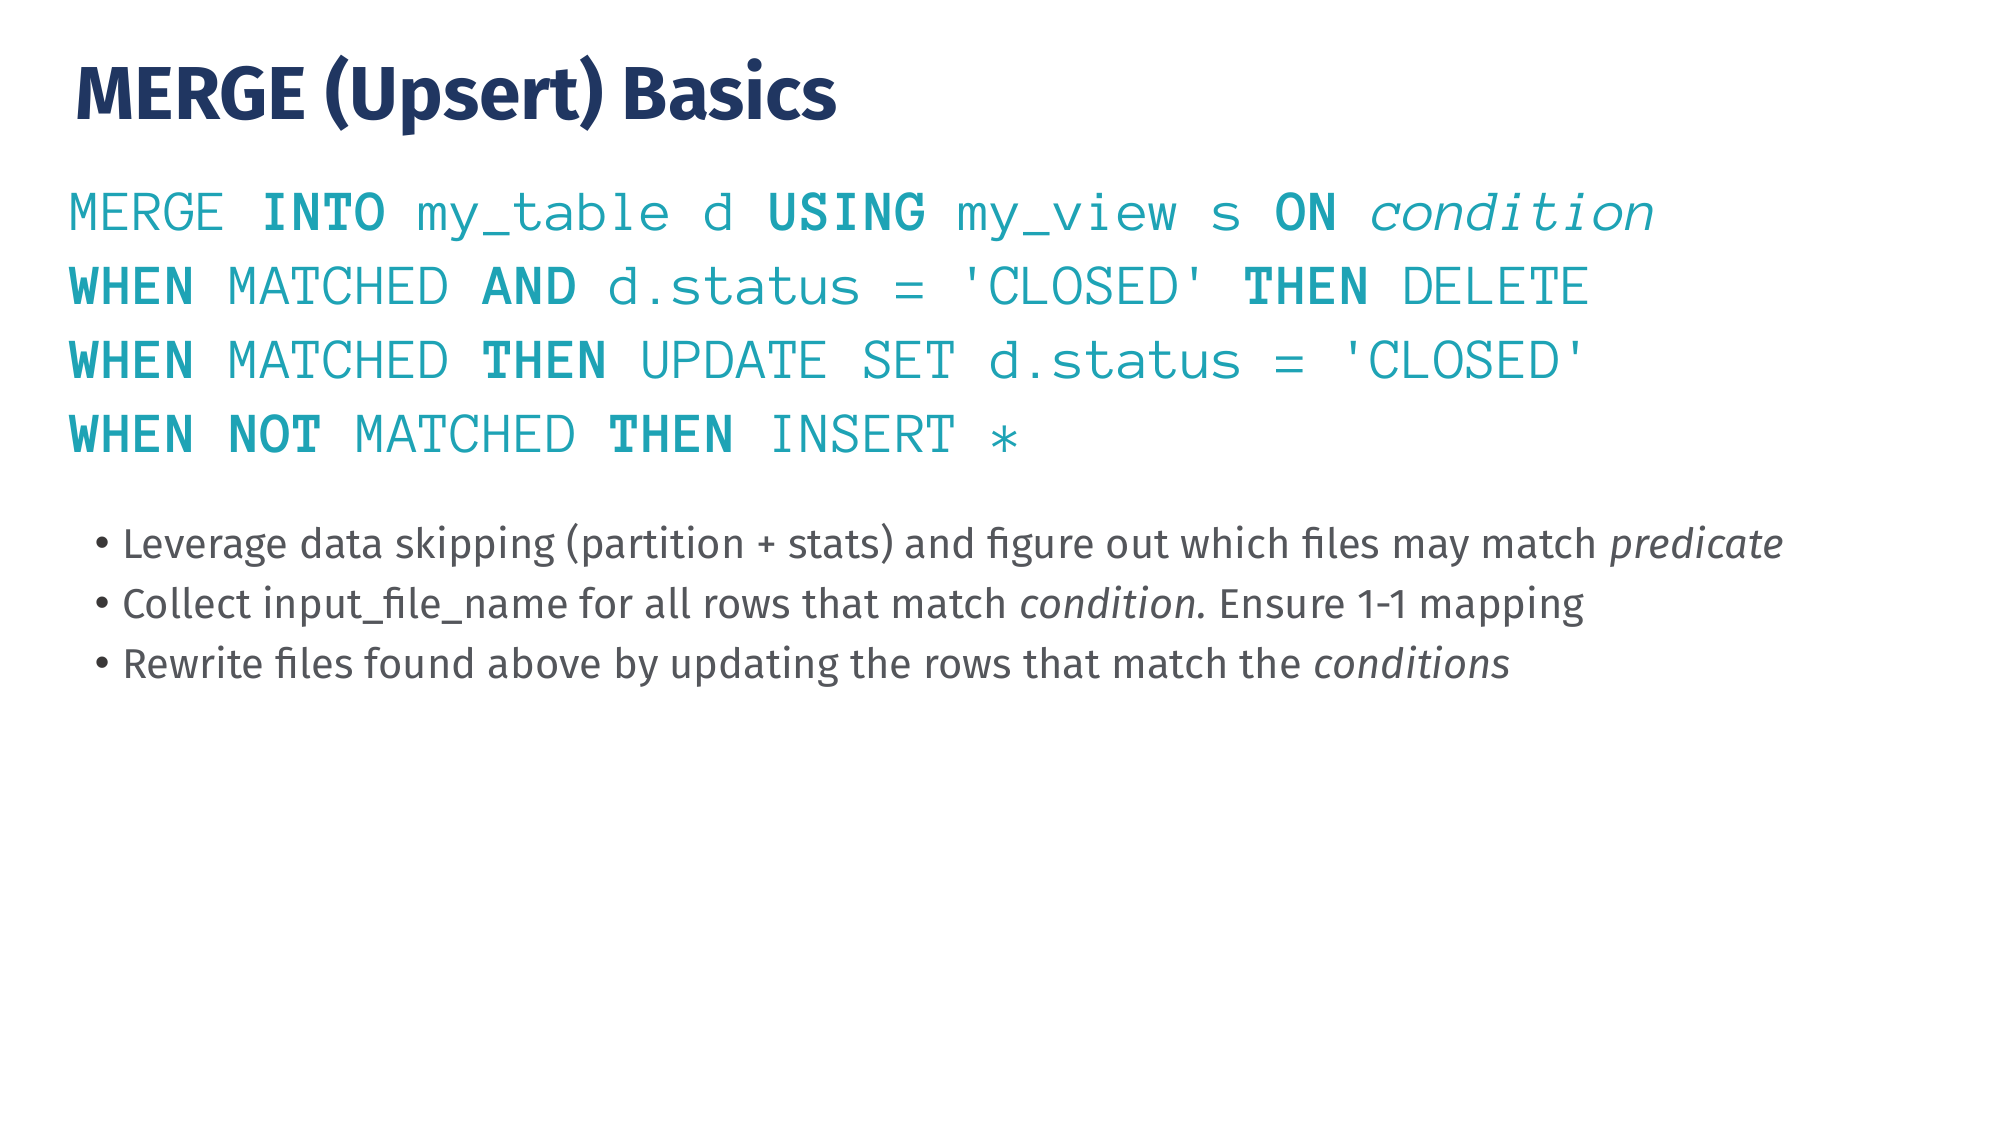

# MERGE (Upsert) Basics
MERGE INTO my_table d USING my_view s ON condition
WHEN MATCHED AND d.status = 'CLOSED' THEN DELETE
WHEN MATCHED THEN UPDATE SET d.status = 'CLOSED'
WHEN NOT MATCHED THEN INSERT *
Leverage data skipping (partition + stats) and figure out which files may match predicate
Collect input_file_name for all rows that match condition. Ensure 1-1 mapping
Rewrite files found above by updating the rows that match the conditions